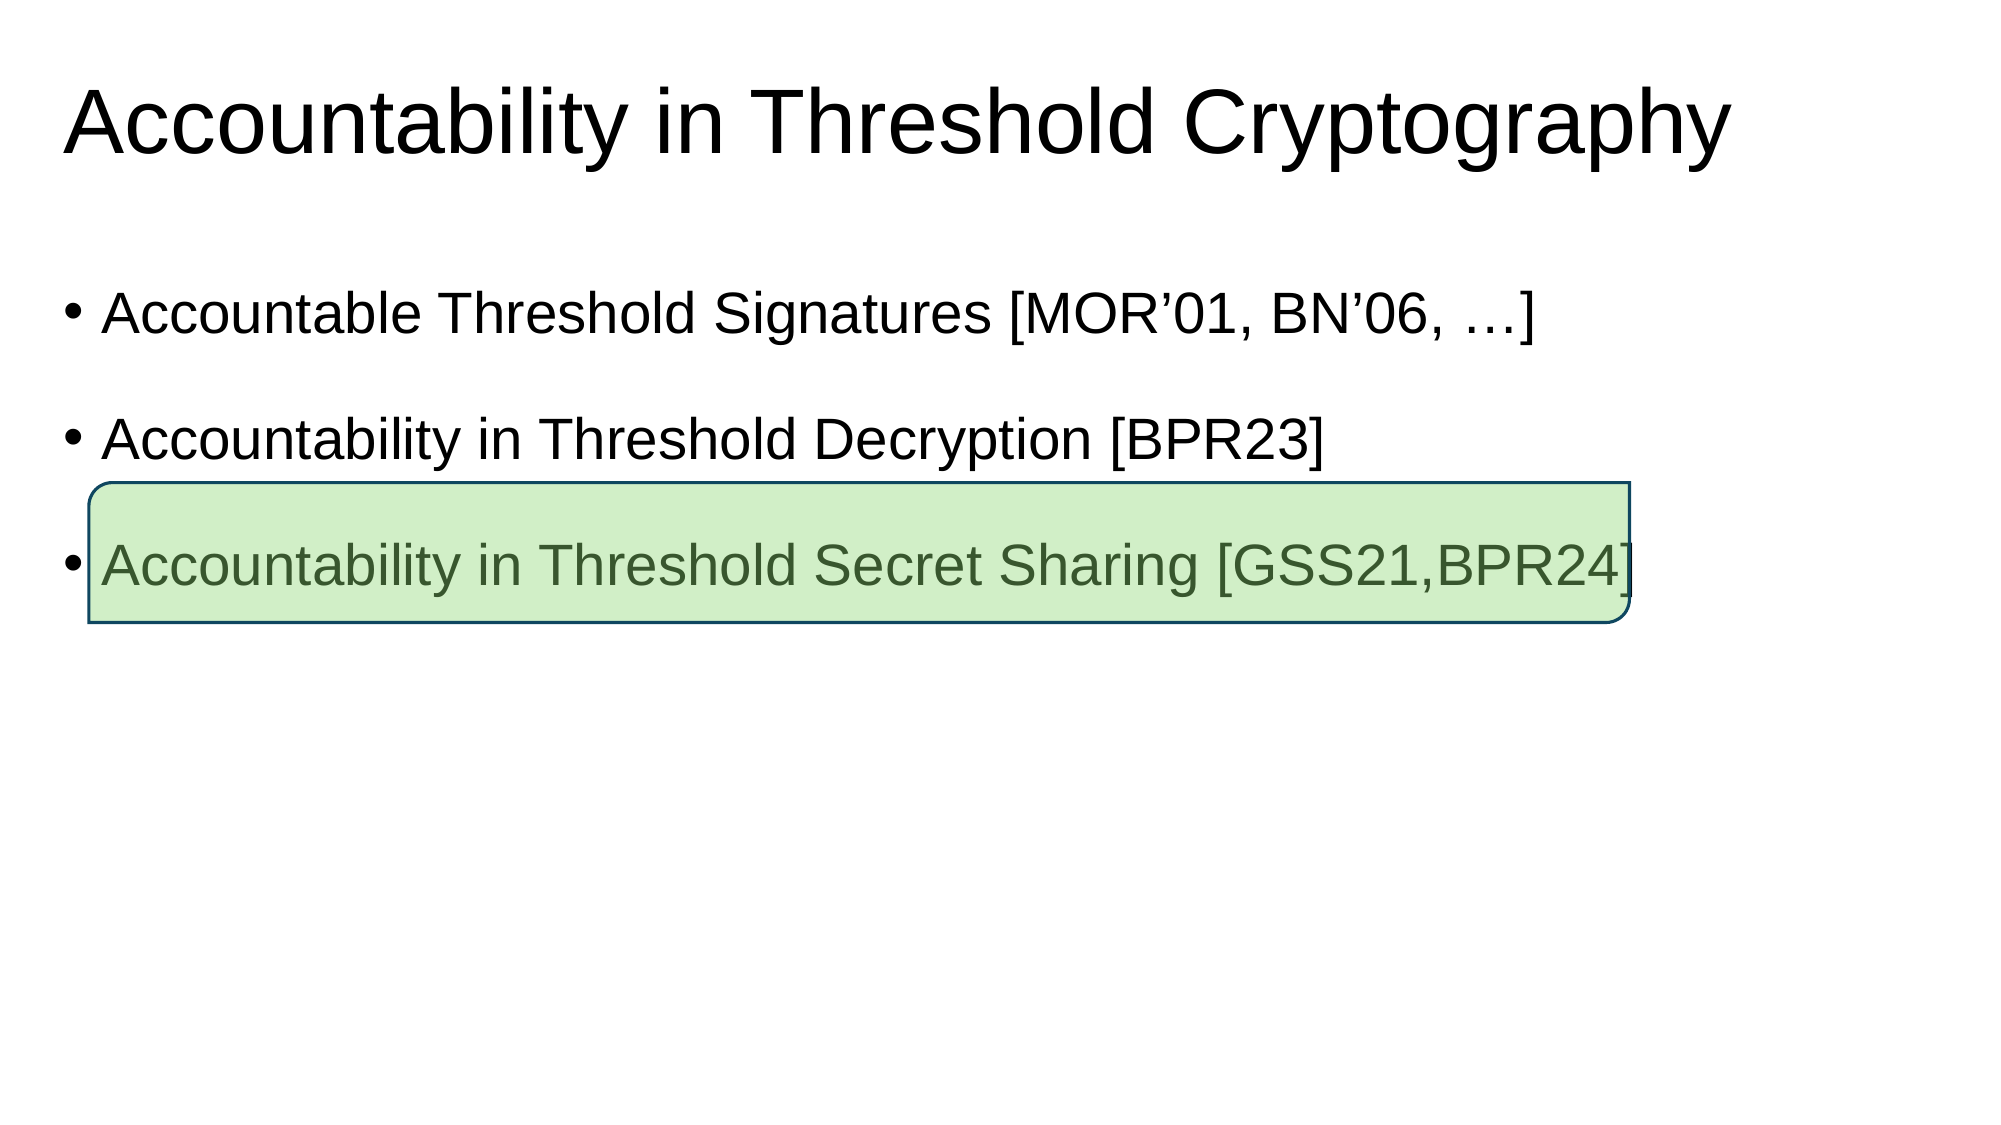

# Accountability in Threshold Cryptography
Accountable Threshold Signatures [MOR’01, BN’06, …]
Accountability in Threshold Decryption [BPR23]
Accountability in Threshold Secret Sharing [GSS21,BPR24]